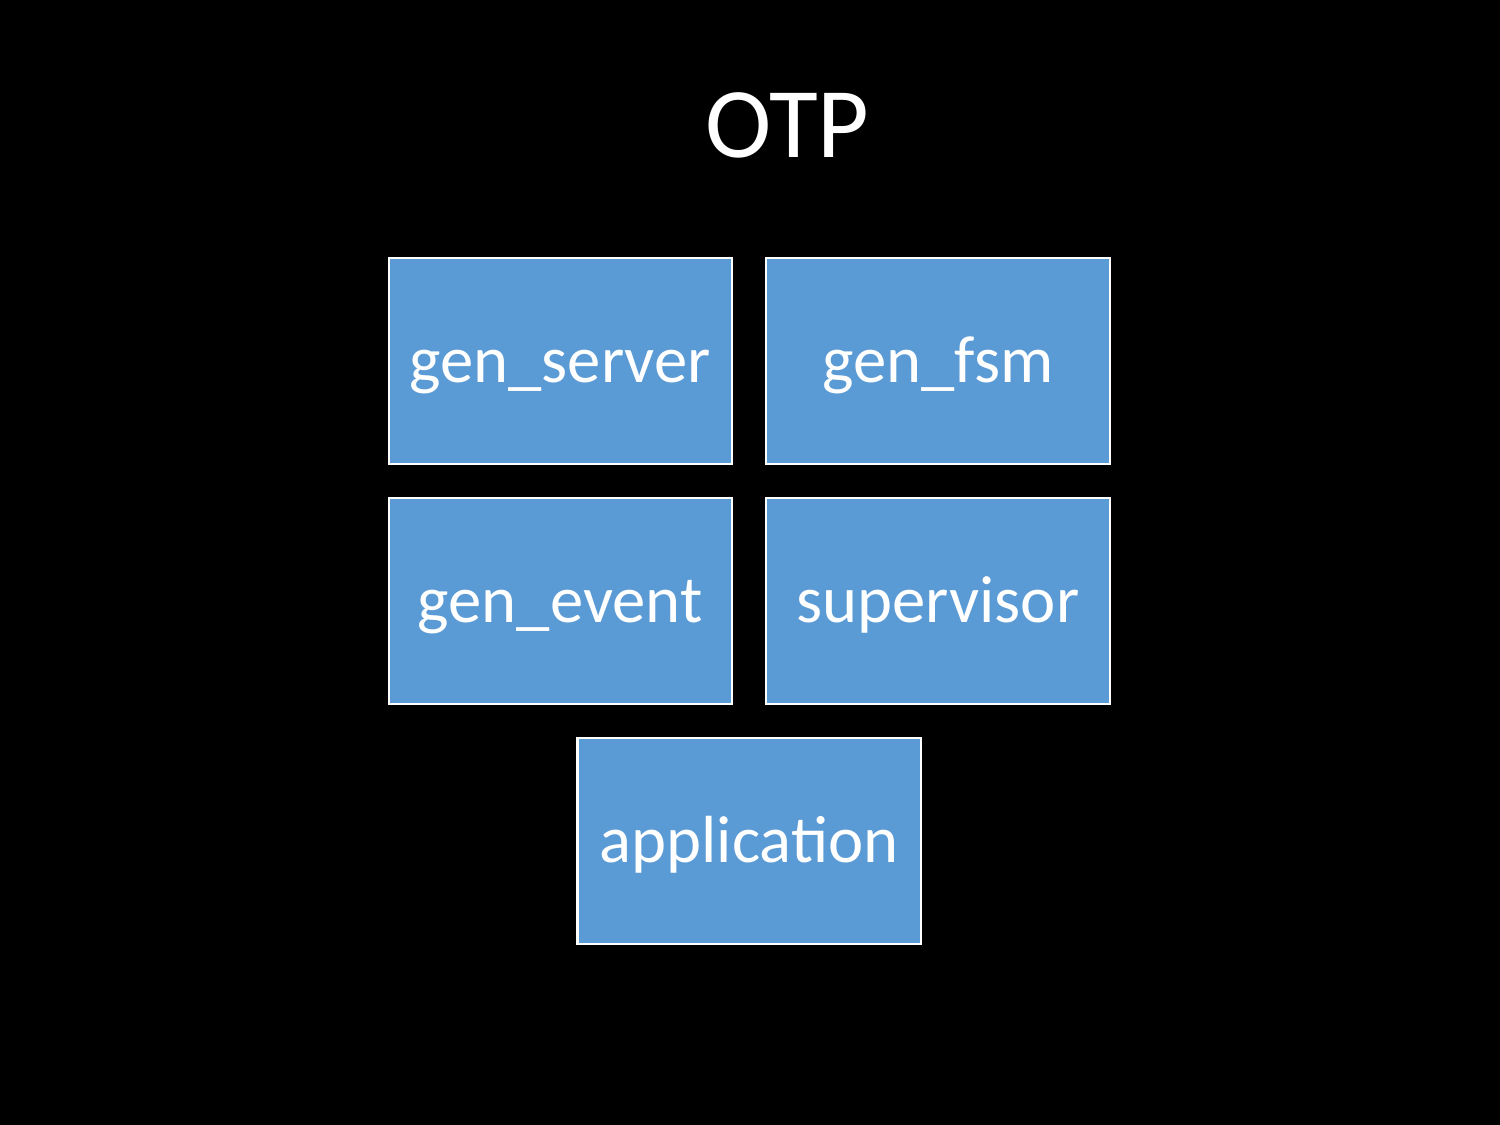

OTP
gen_server
gen_fsm
gen_event
supervisor
application
# > Why CQRS?